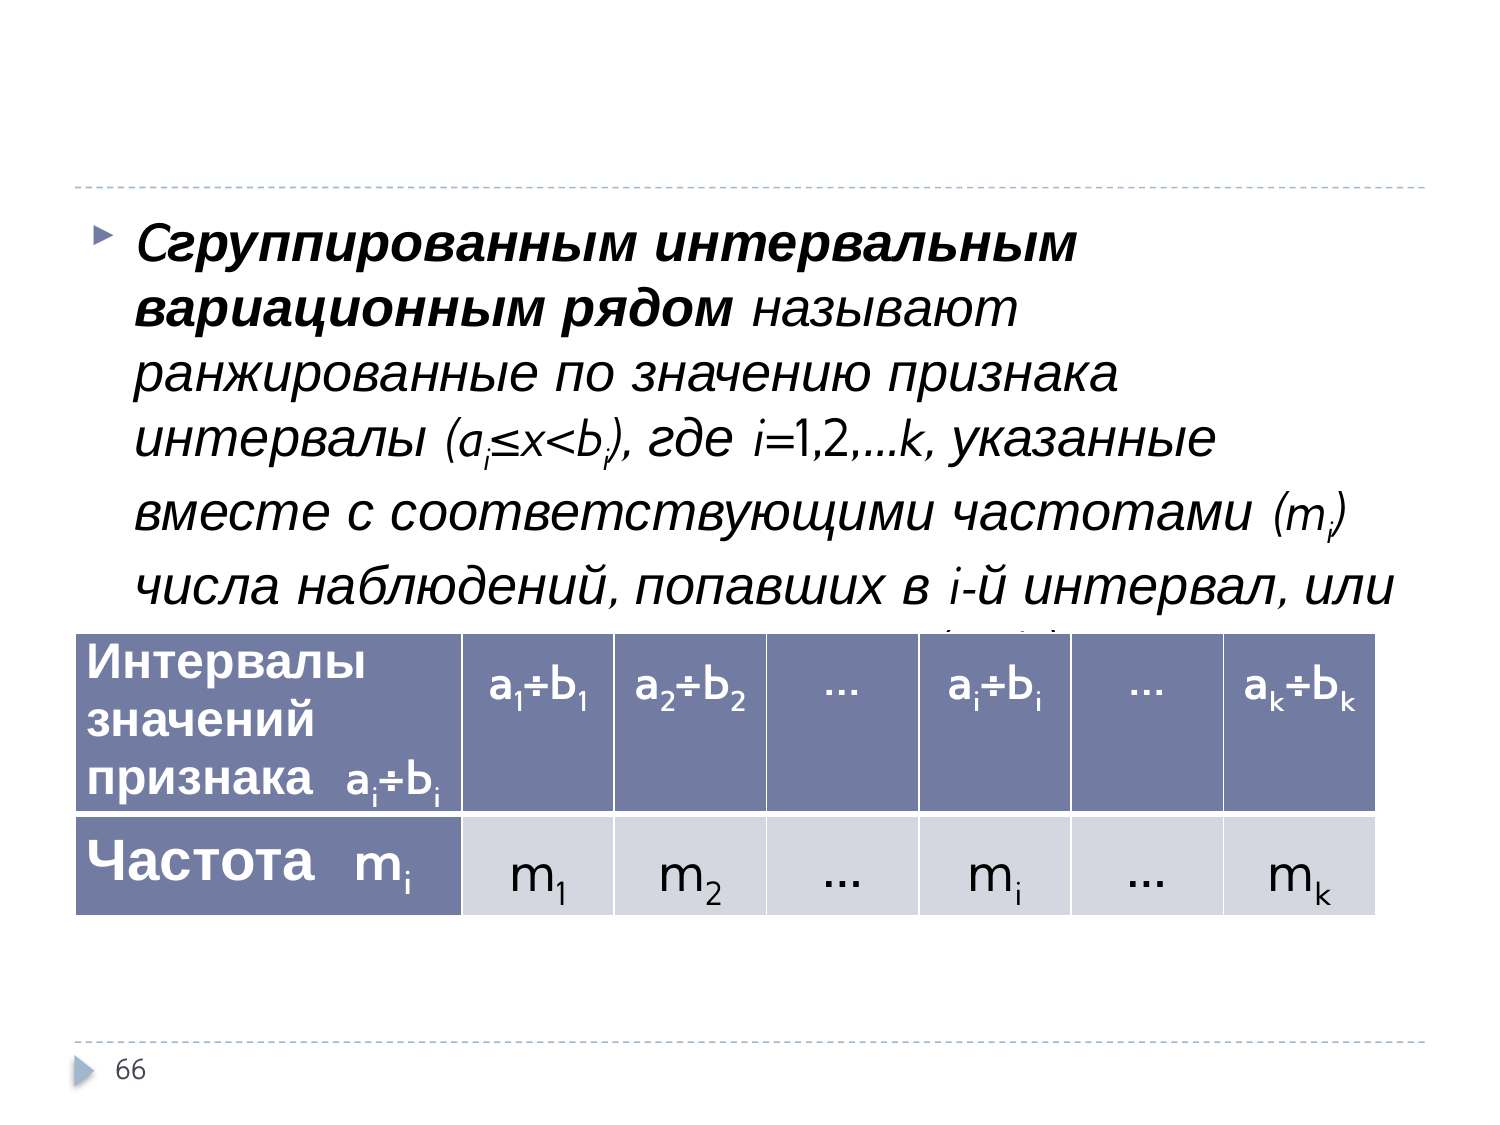

#
Cгруппированным интервальным вариационным рядом называют ранжированные по значению признака интервалы (ai≤x<bi), где i=1,2,…k, указанные вместе с соответствующими частотами (mi) числа наблюдений, попавших в i-й интервал, или относительными частотами (mi /n).

| Интервалы значений признака ai÷bi | a1÷b1 | a2÷b2 | … | ai÷bi | … | ak÷bk |
| --- | --- | --- | --- | --- | --- | --- |
| Частота mi | m1 | m2 | … | mi | … | mk |
66